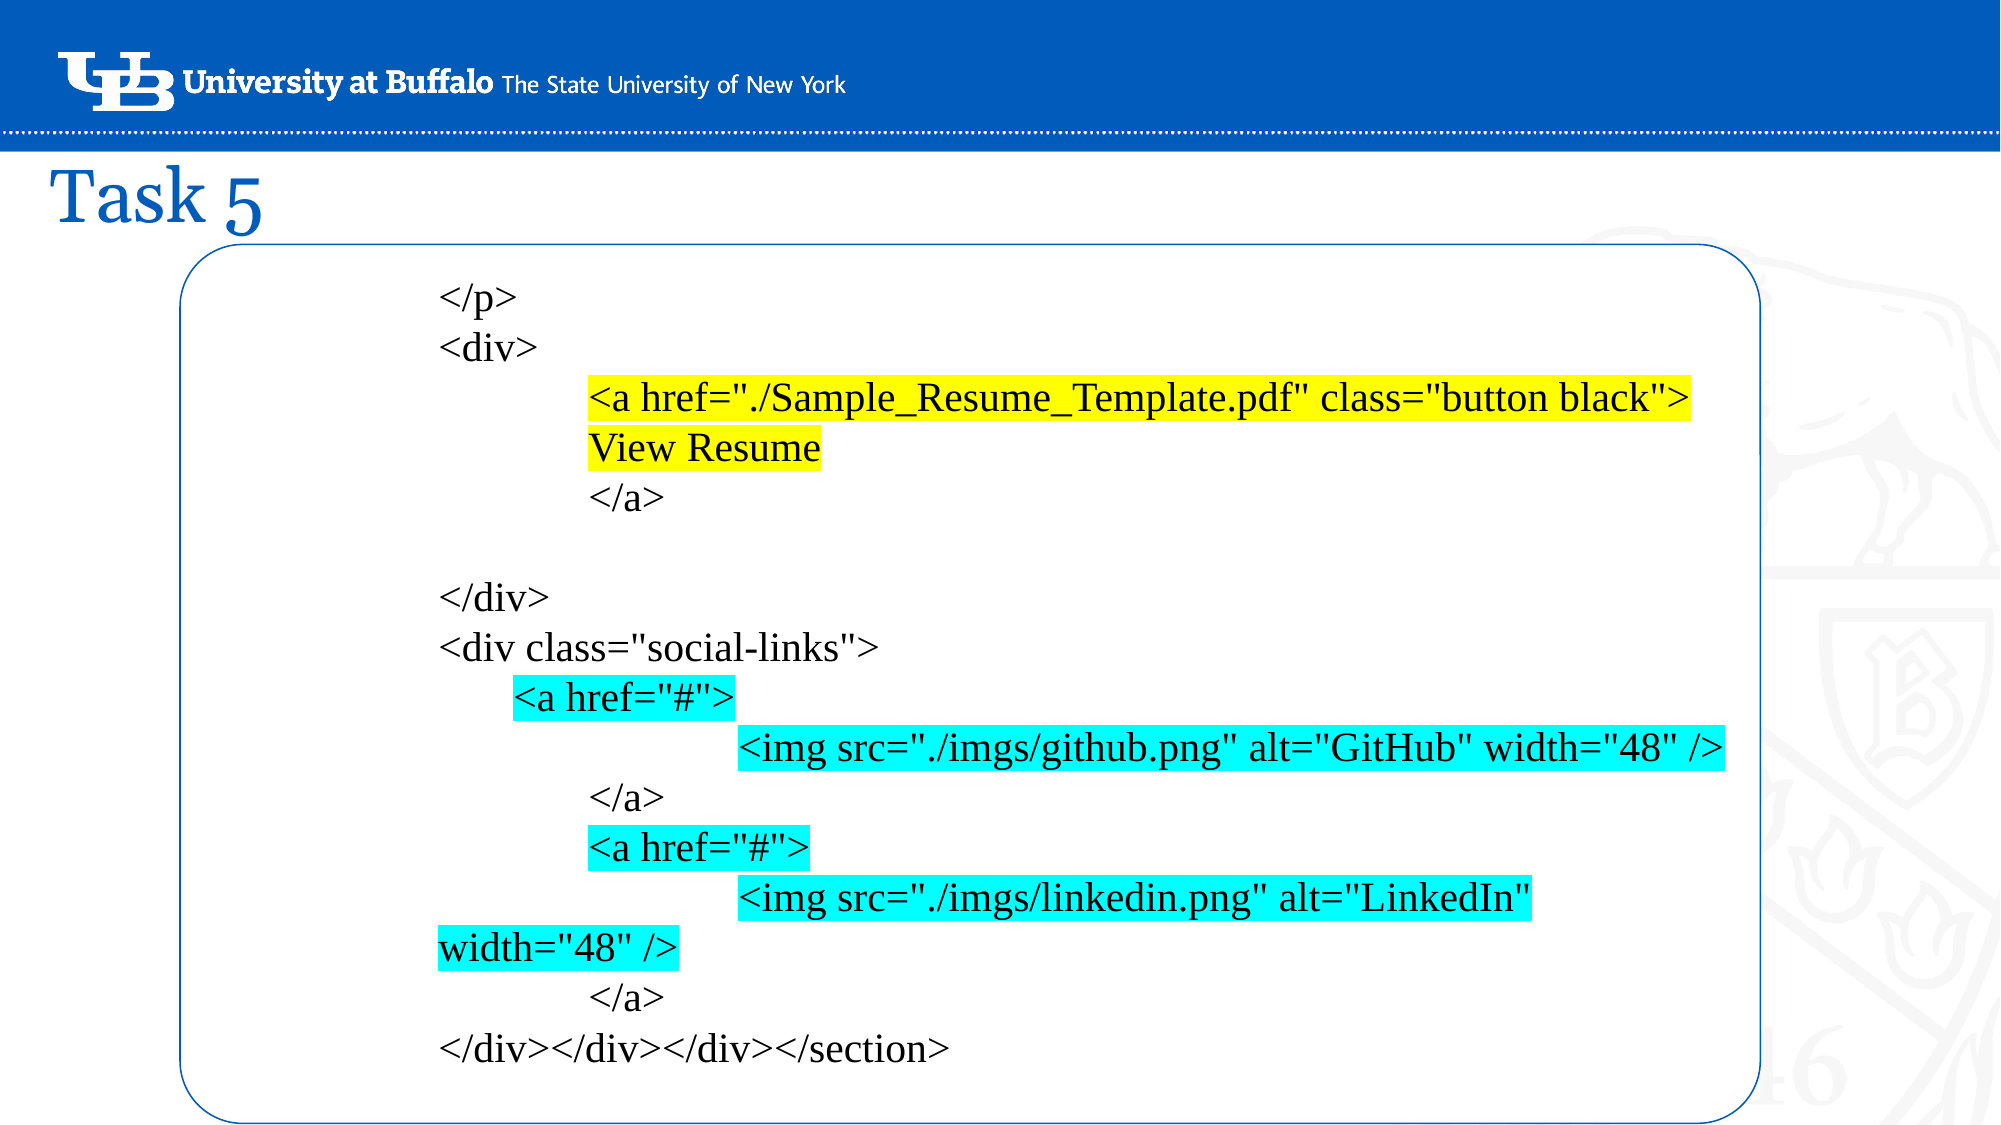

# Task 5

</p>
<div>
	<a href="./Sample_Resume_Template.pdf" class="button black">
View Resume
	</a>

</div>
<div class="social-links">
<a href="#">
		<img src="./imgs/github.png" alt="GitHub" width="48" />
	</a>
	<a href="#">
		<img src="./imgs/linkedin.png" alt="LinkedIn" width="48" />
	</a>
</div></div></div></section>